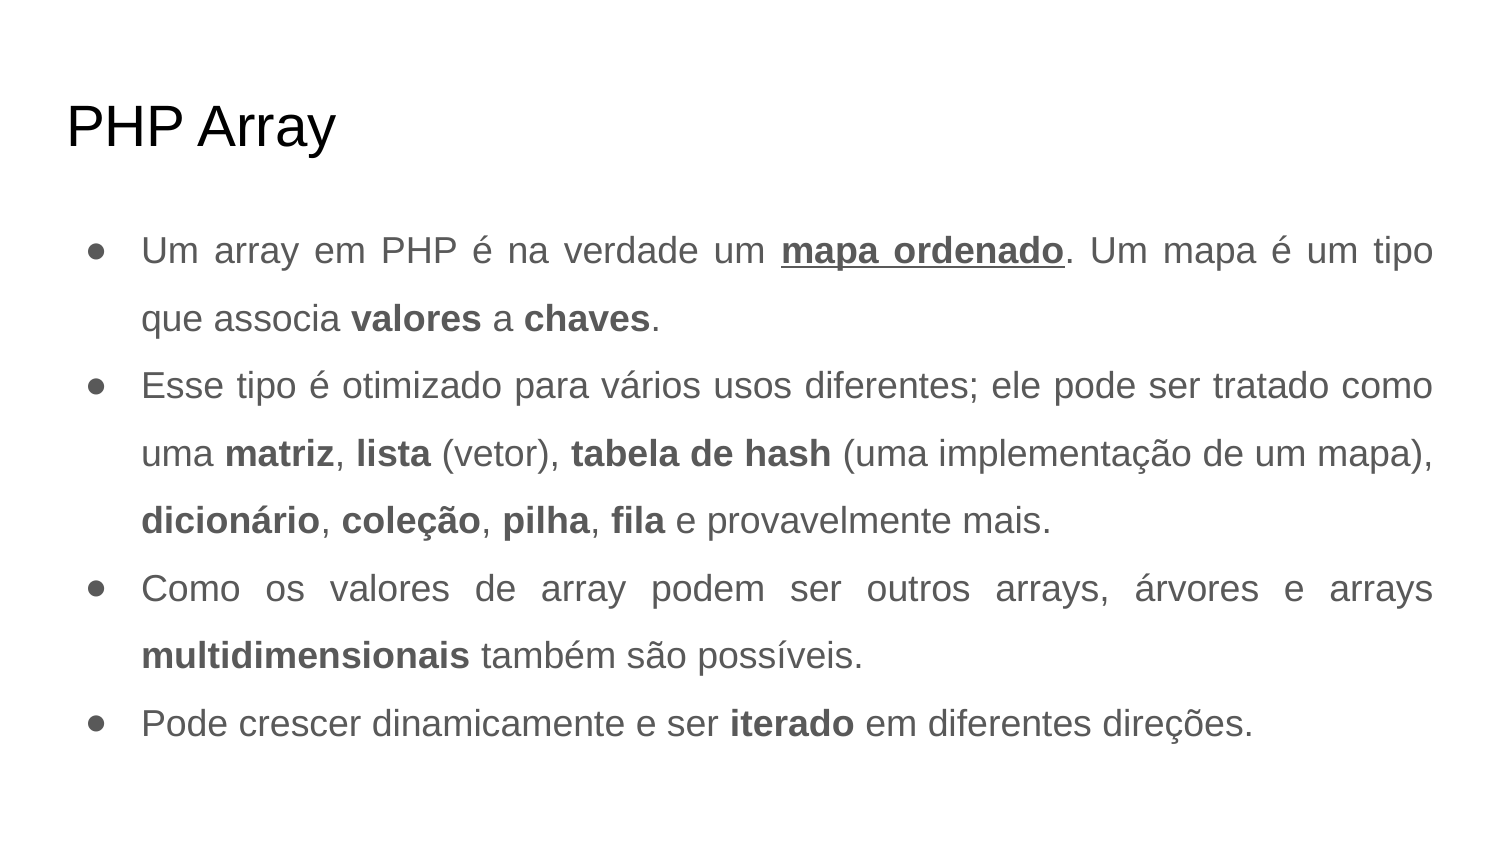

# PHP Array
Um array em PHP é na verdade um mapa ordenado. Um mapa é um tipo que associa valores a chaves.
Esse tipo é otimizado para vários usos diferentes; ele pode ser tratado como uma matriz, lista (vetor), tabela de hash (uma implementação de um mapa), dicionário, coleção, pilha, fila e provavelmente mais.
Como os valores de array podem ser outros arrays, árvores e arrays multidimensionais também são possíveis.
Pode crescer dinamicamente e ser iterado em diferentes direções.